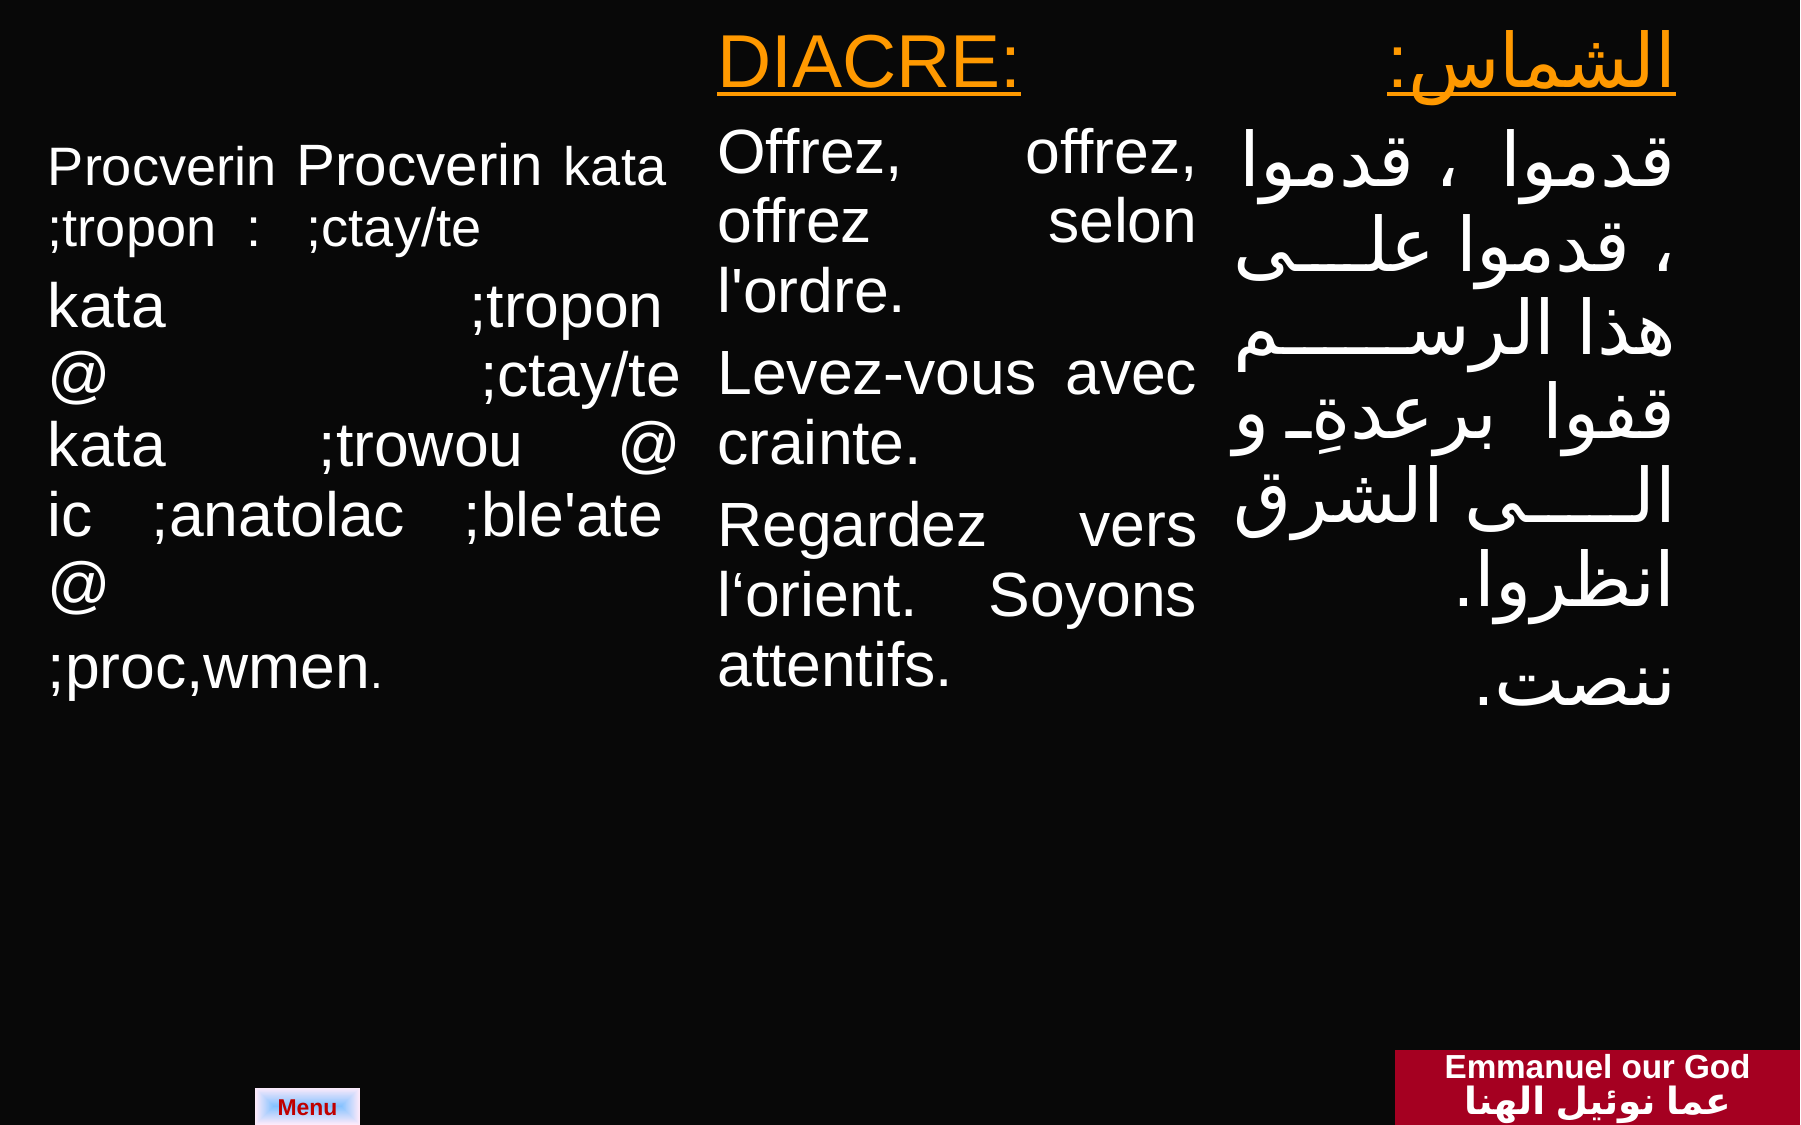

| Procverin Procverin kata  ;tropon  :  ;ctay/te kata  ;tropon  @  ;ctay/te kata ;trowou  @ ic ;anatolac ;ble'ate  @   ;proc,wmen. | DIACRE: Offrez, offrez, offrez selon l'ordre. Levez-vous avec crainte. Regardez vers l‘orient. Soyons attentifs. | الشماس: قدموا ، قدموا ، قدموا على هذا الرسم قفوا برعدةِ و الى الشرق انظروا. ننصت. |
| --- | --- | --- |
Emmanuel our God
عما نوئيل الهنا

Menu